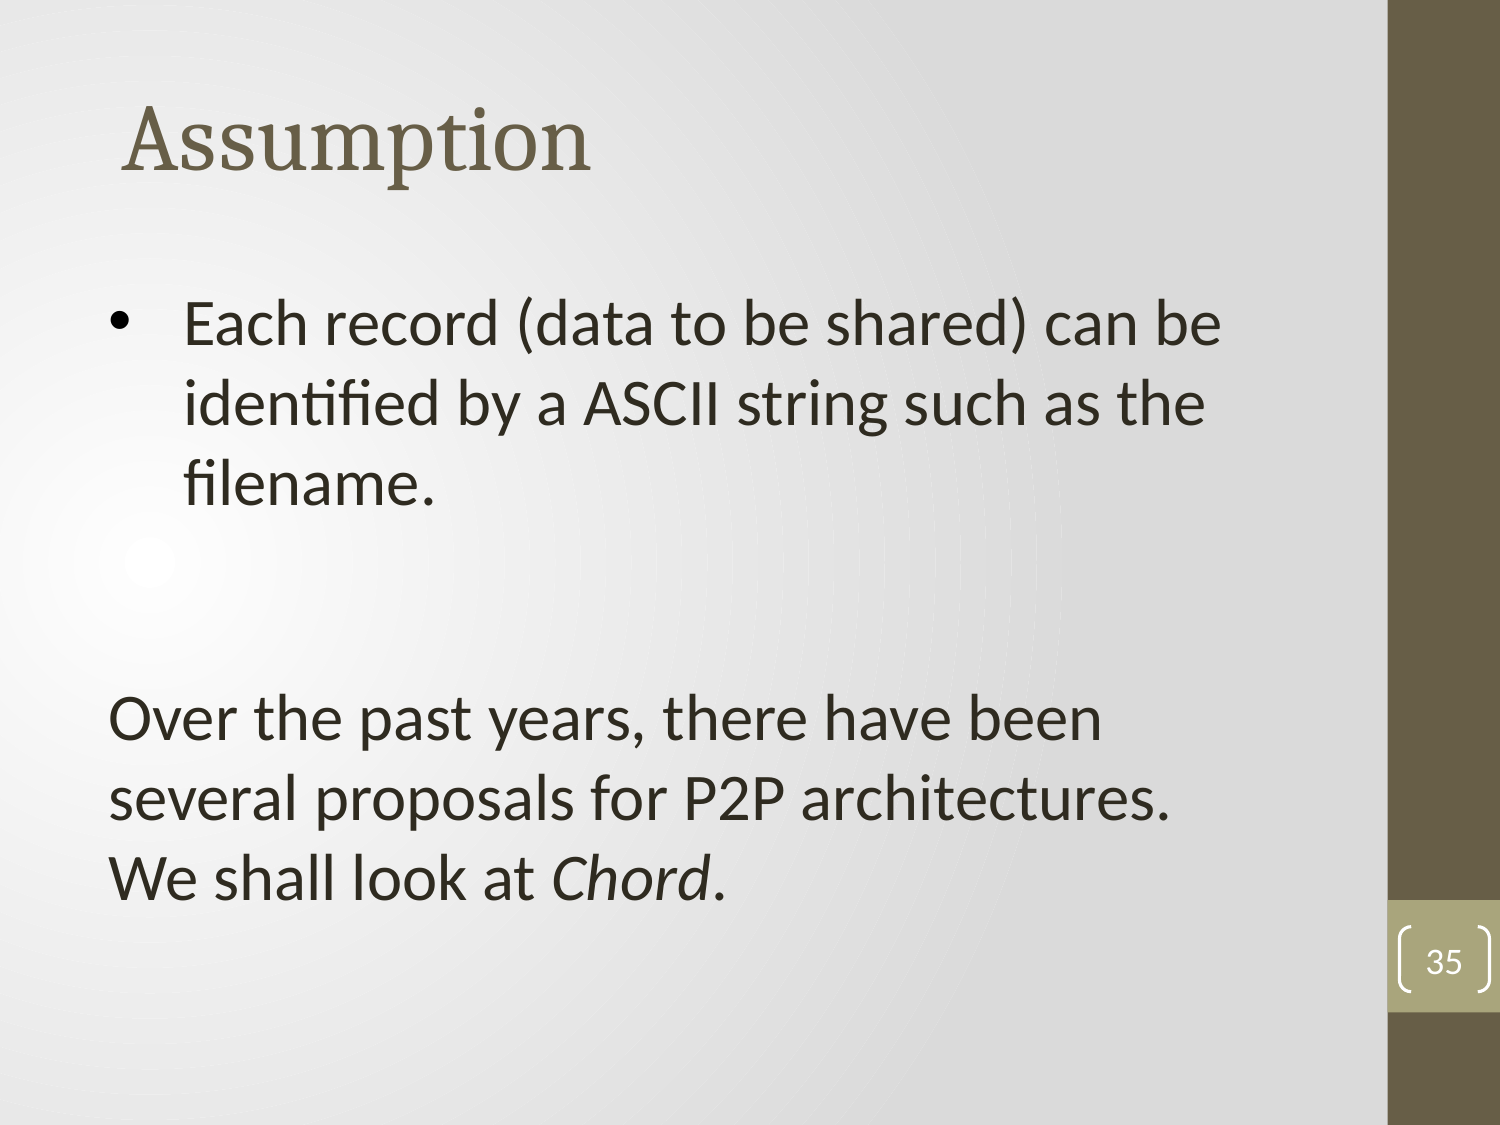

# Assumption
Each record (data to be shared) can be identified by a ASCII string such as the filename.

Over the past years, there have been several proposals for P2P architectures.
We shall look at Chord.
35